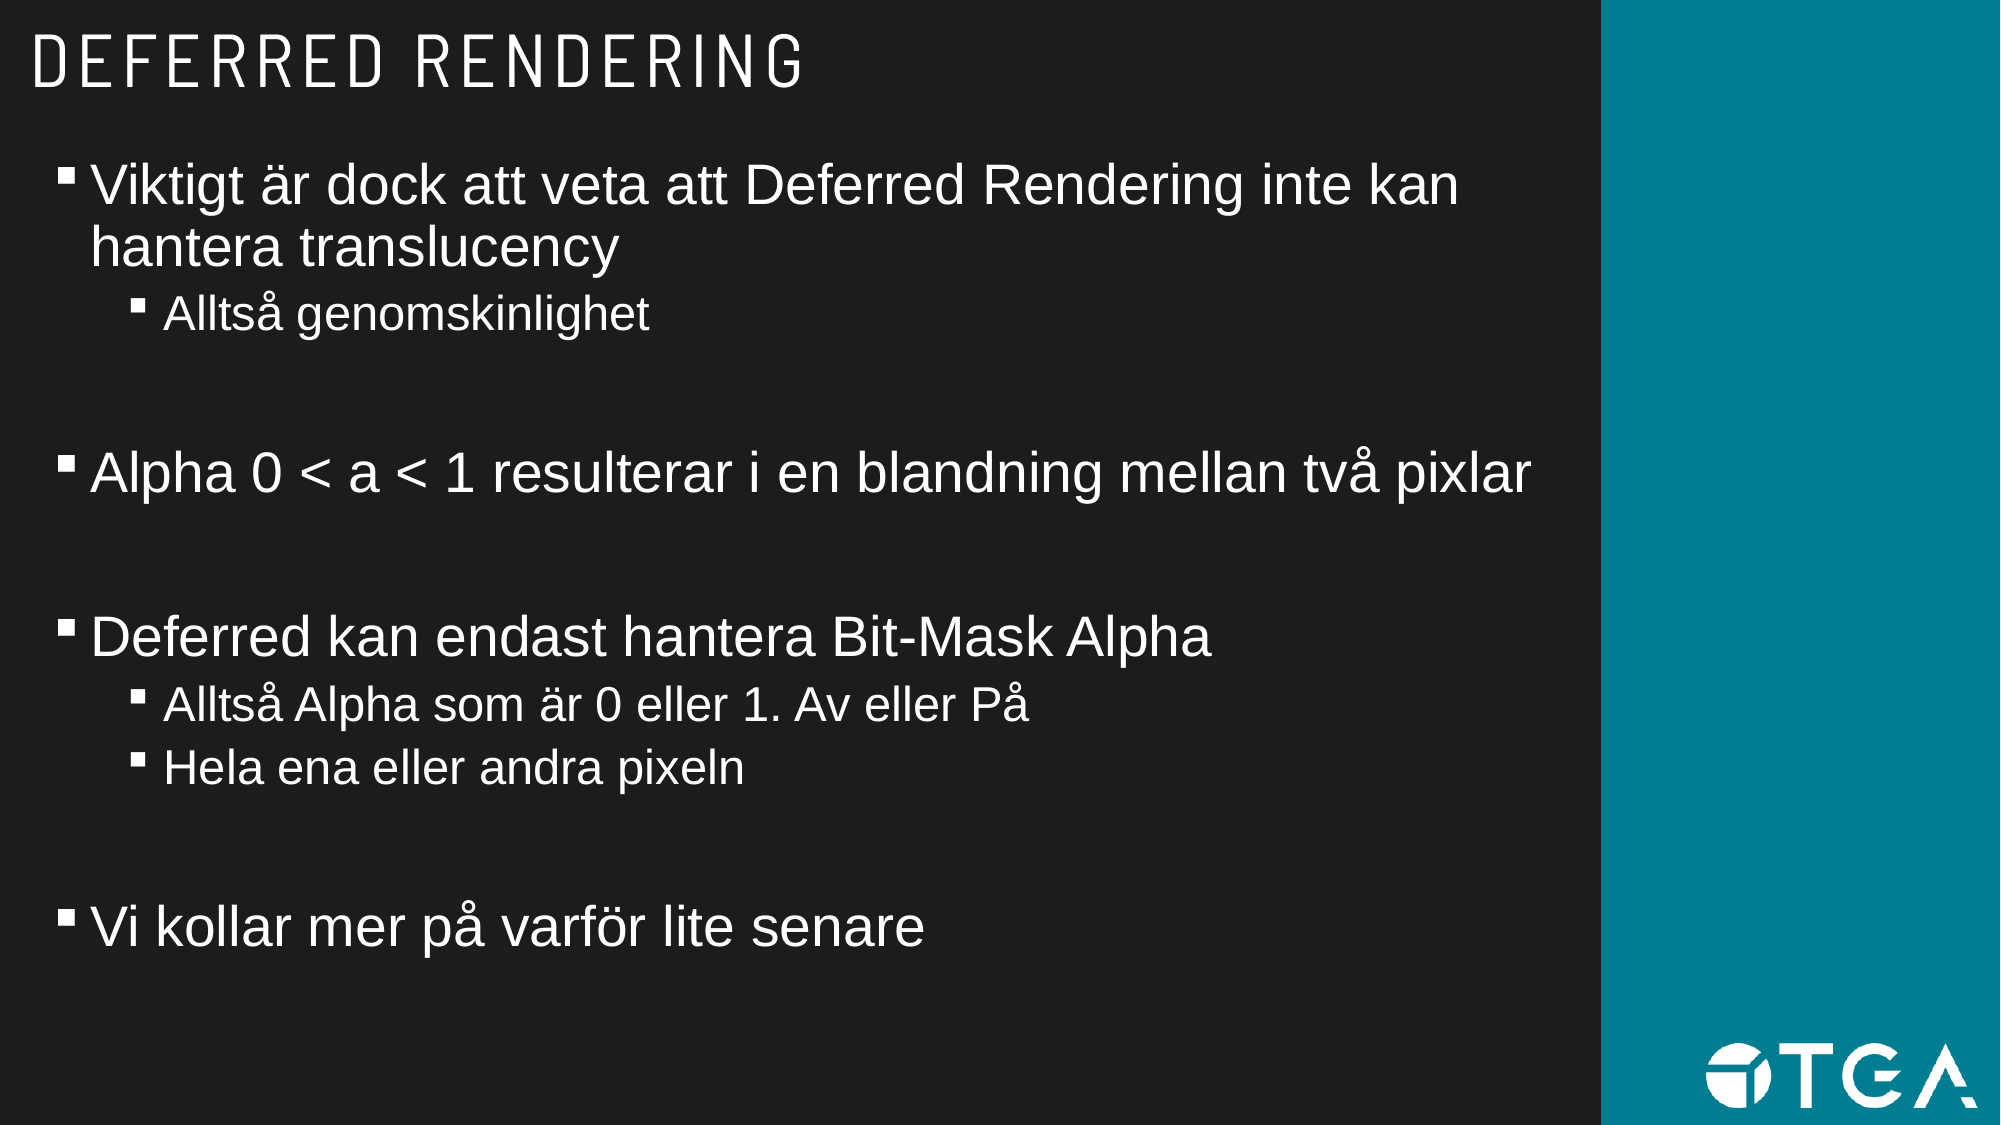

# DEFERRED RENDERING
Viktigt är dock att veta att Deferred Rendering inte kan hantera translucency
Alltså genomskinlighet

Alpha 0 < a < 1 resulterar i en blandning mellan två pixlar

Deferred kan endast hantera Bit-Mask Alpha
Alltså Alpha som är 0 eller 1. Av eller På
Hela ena eller andra pixeln

Vi kollar mer på varför lite senare